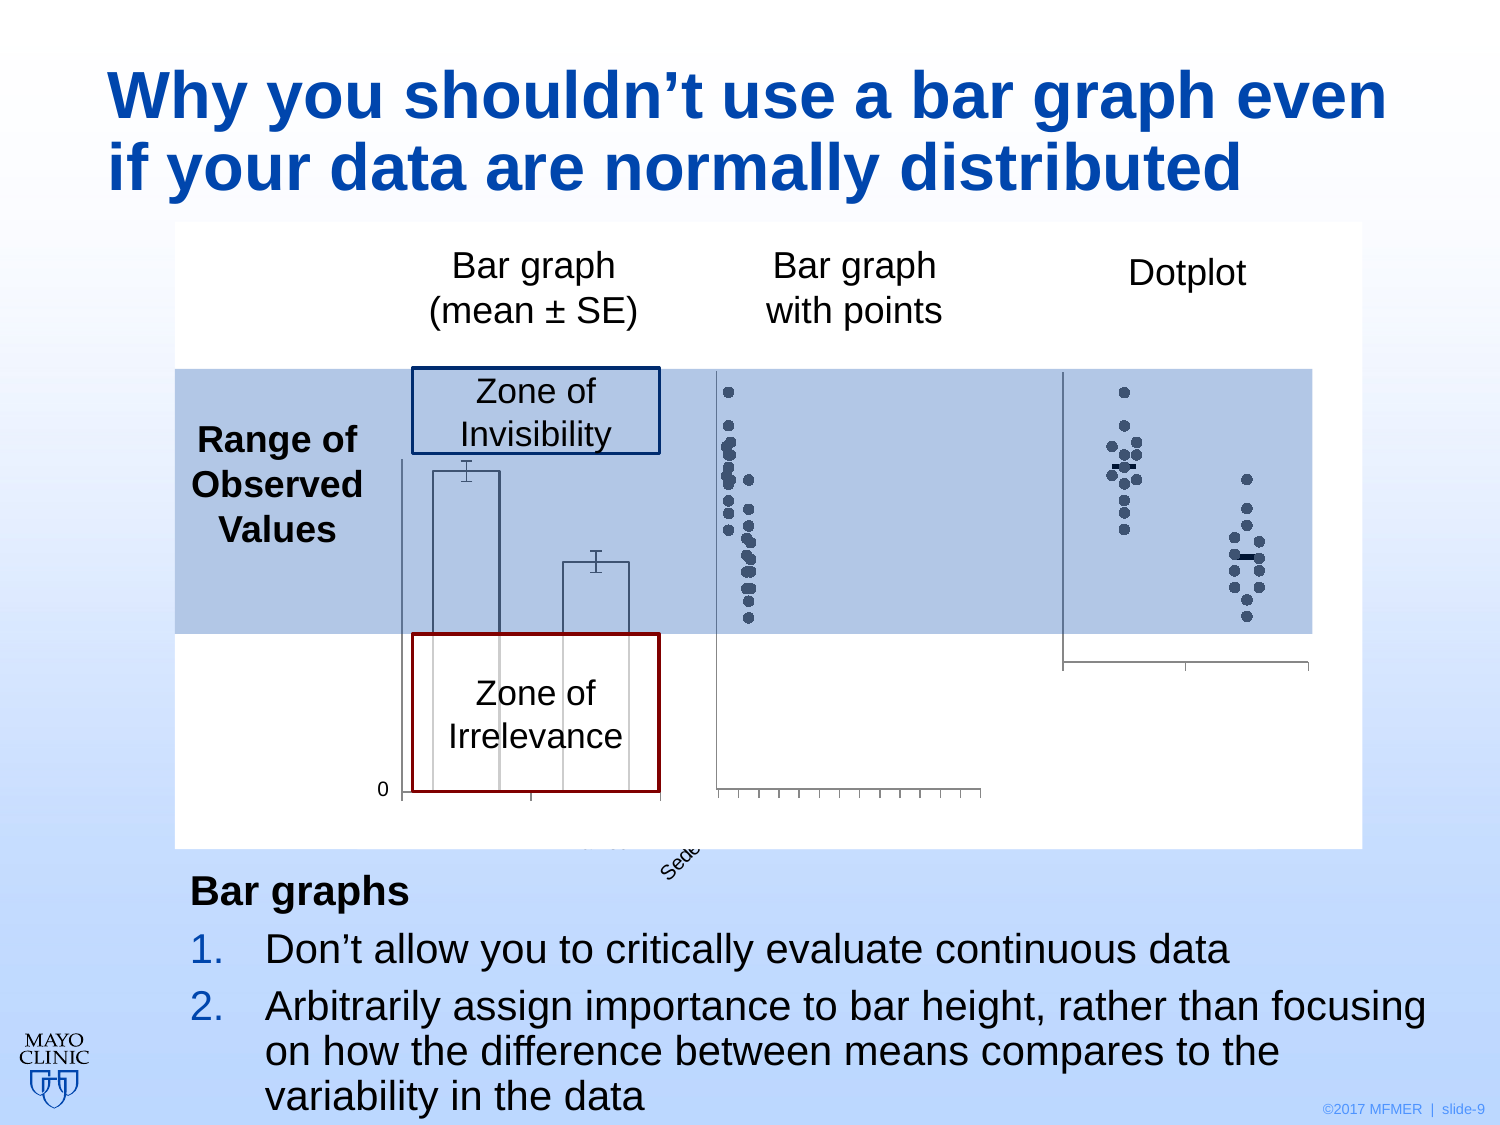

# Why you shouldn’t use a bar graph even if your data are normally distributed

Bar graph
(mean ± SE)
Bar graph
with points
Dotplot

### Chart

| Category |  |  |  |
|---|---|---|---|
| Sedentary | 77.15384615384593 | 62.0 | 67.0 |
| Exercise Trained | 55.38461538461537 | 66.0 | 41.0 |

### Chart

| Category |  |  |  |
|---|---|---|---|
Zone of Invisibility

### Chart

| Category |  |
|---|---|
| Sedentary | 77.15384615384593 |
| Exercise Trained | 55.38461538461537 |
Range of
Observed
Values
Zone of
Irrelevance
0

Bar graphs
Don’t allow you to critically evaluate continuous data
Arbitrarily assign importance to bar height, rather than focusing on how the difference between means compares to the variability in the data